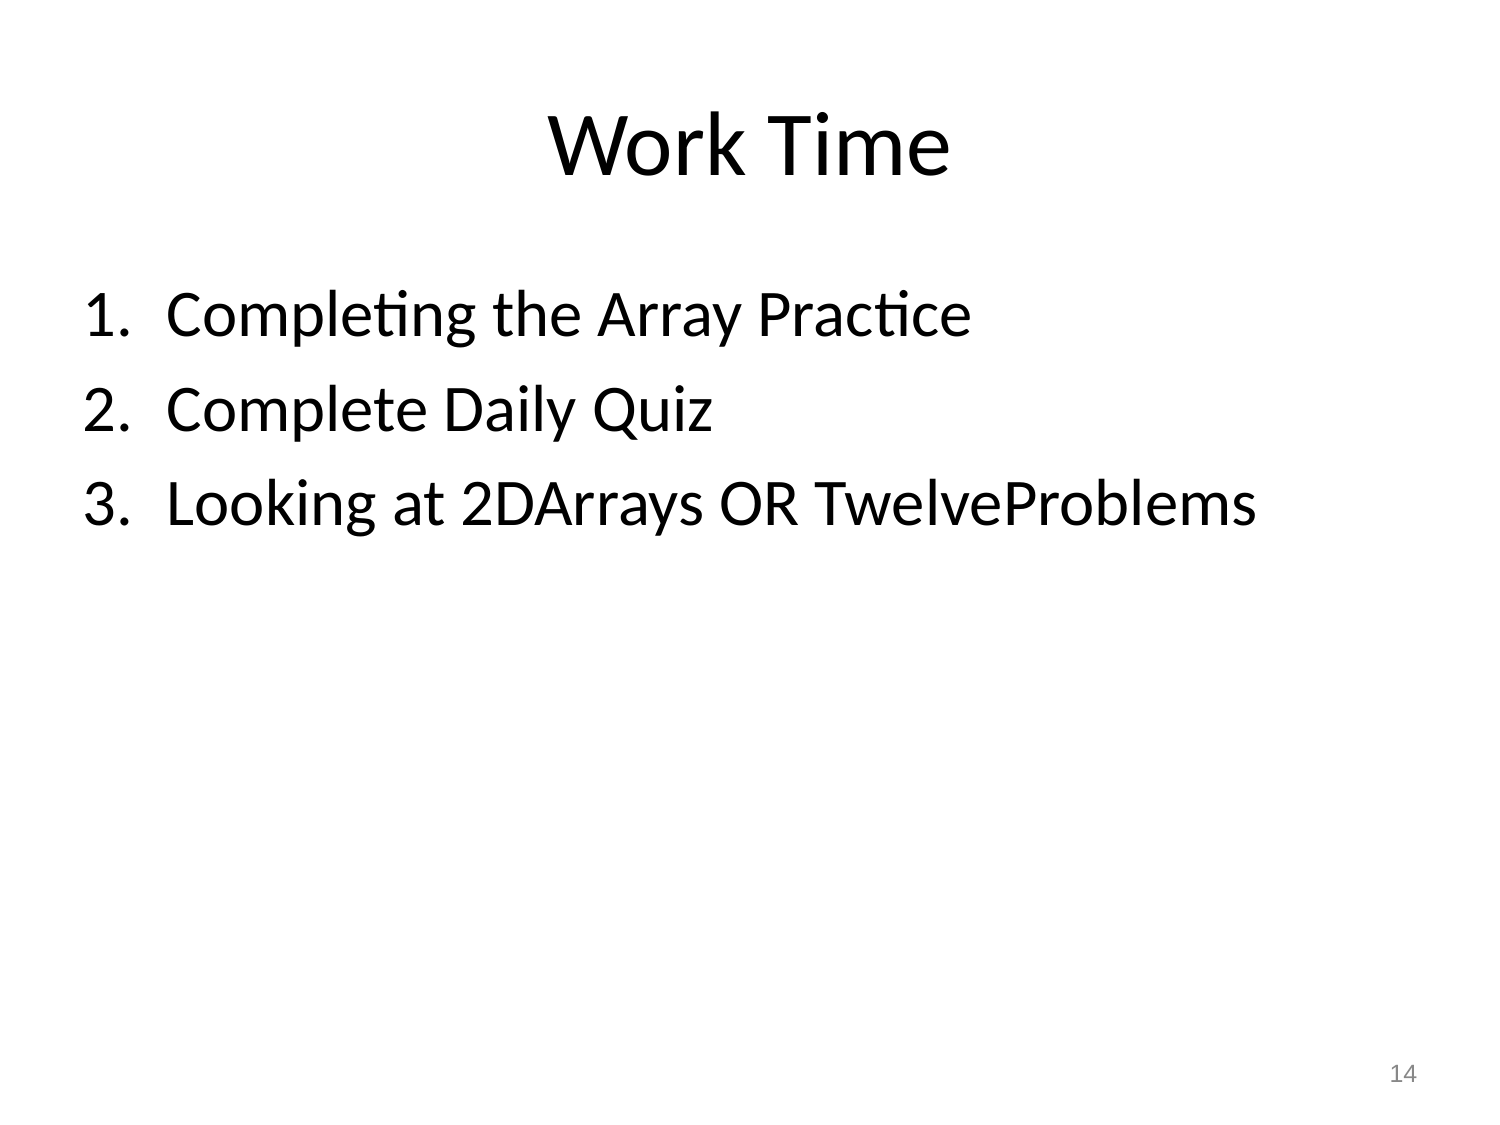

# Work Time
Completing the Array Practice
Complete Daily Quiz
Looking at 2DArrays OR TwelveProblems
14